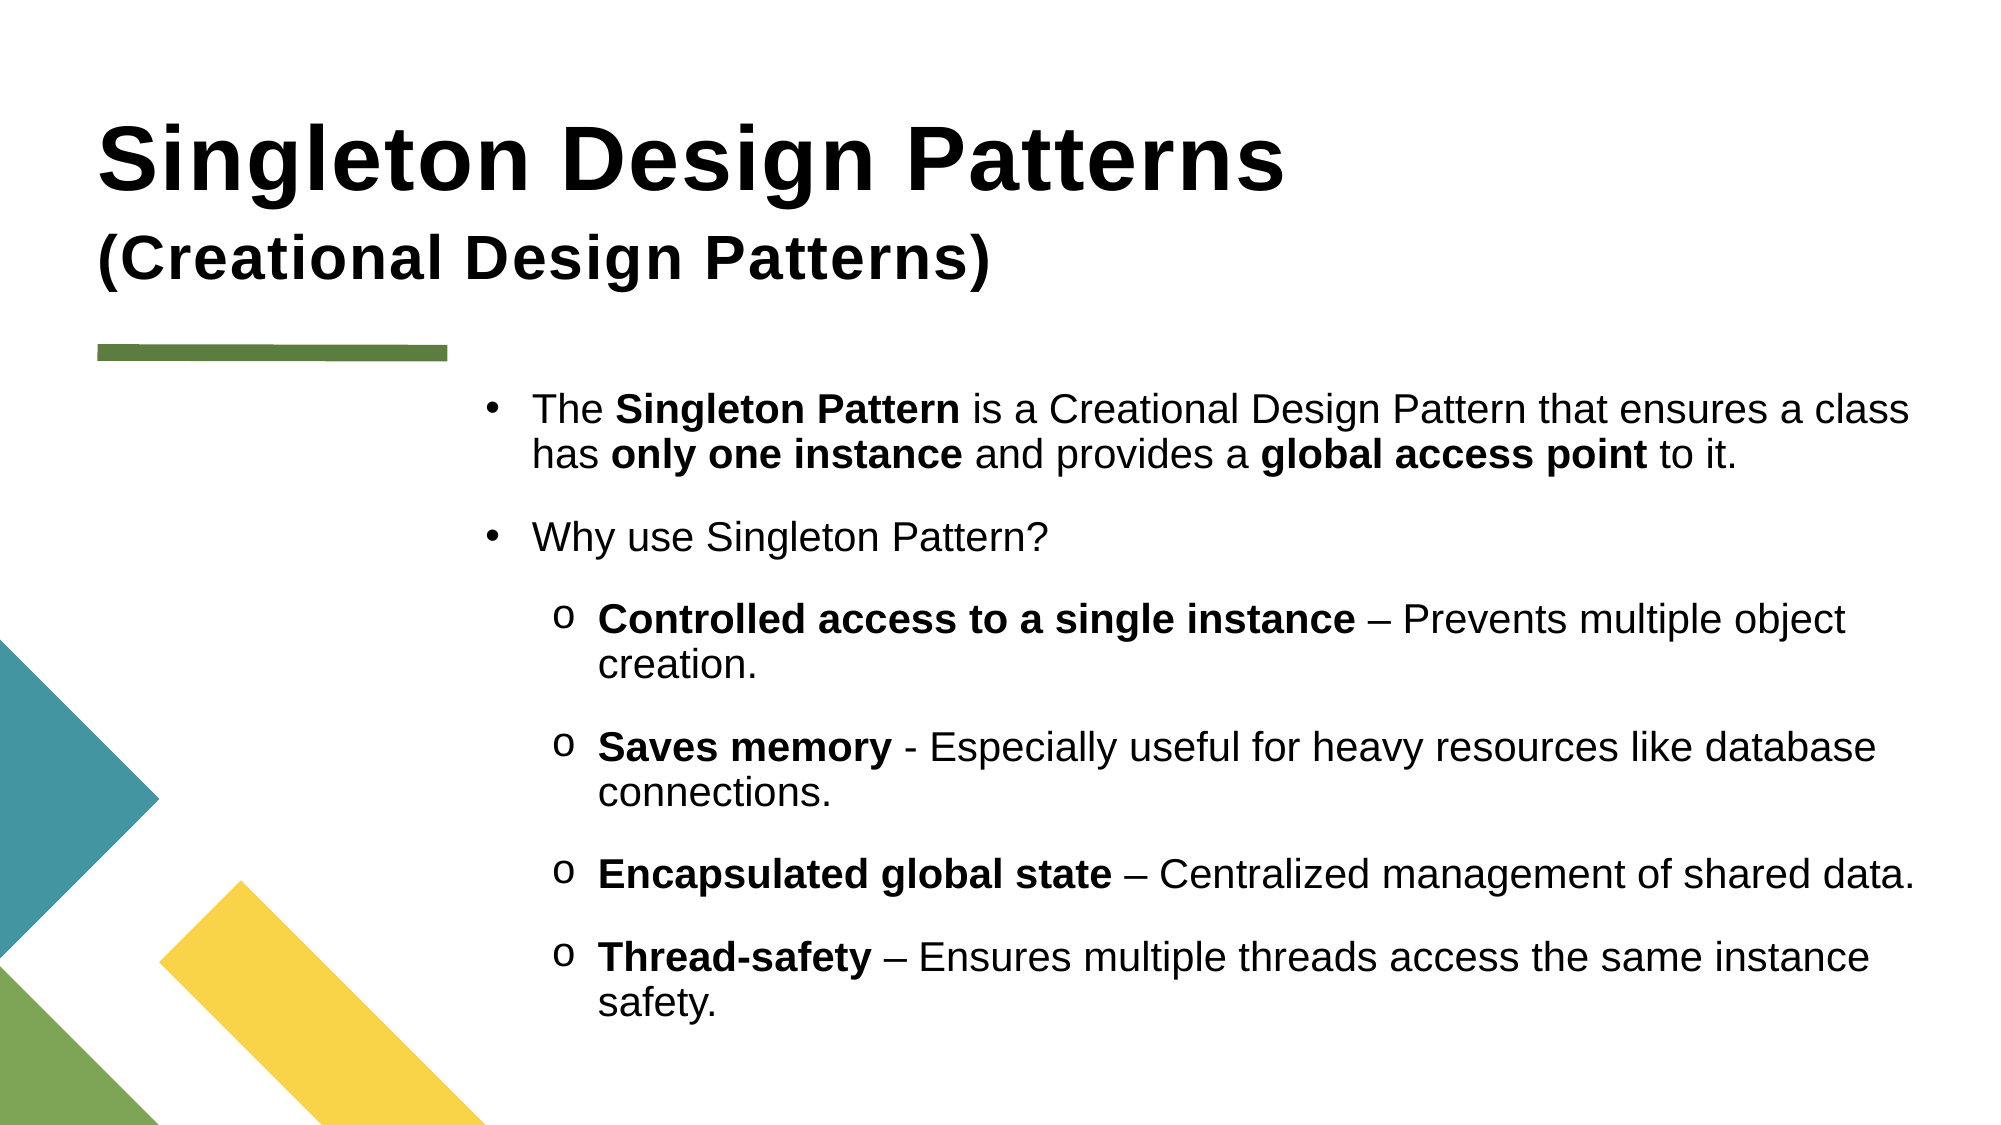

# Singleton Design Patterns (Creational Design Patterns)
The Singleton Pattern is a Creational Design Pattern that ensures a class has only one instance and provides a global access point to it.
Why use Singleton Pattern?
Controlled access to a single instance – Prevents multiple object creation.
Saves memory - Especially useful for heavy resources like database connections.
Encapsulated global state – Centralized management of shared data.
Thread-safety – Ensures multiple threads access the same instance safety.